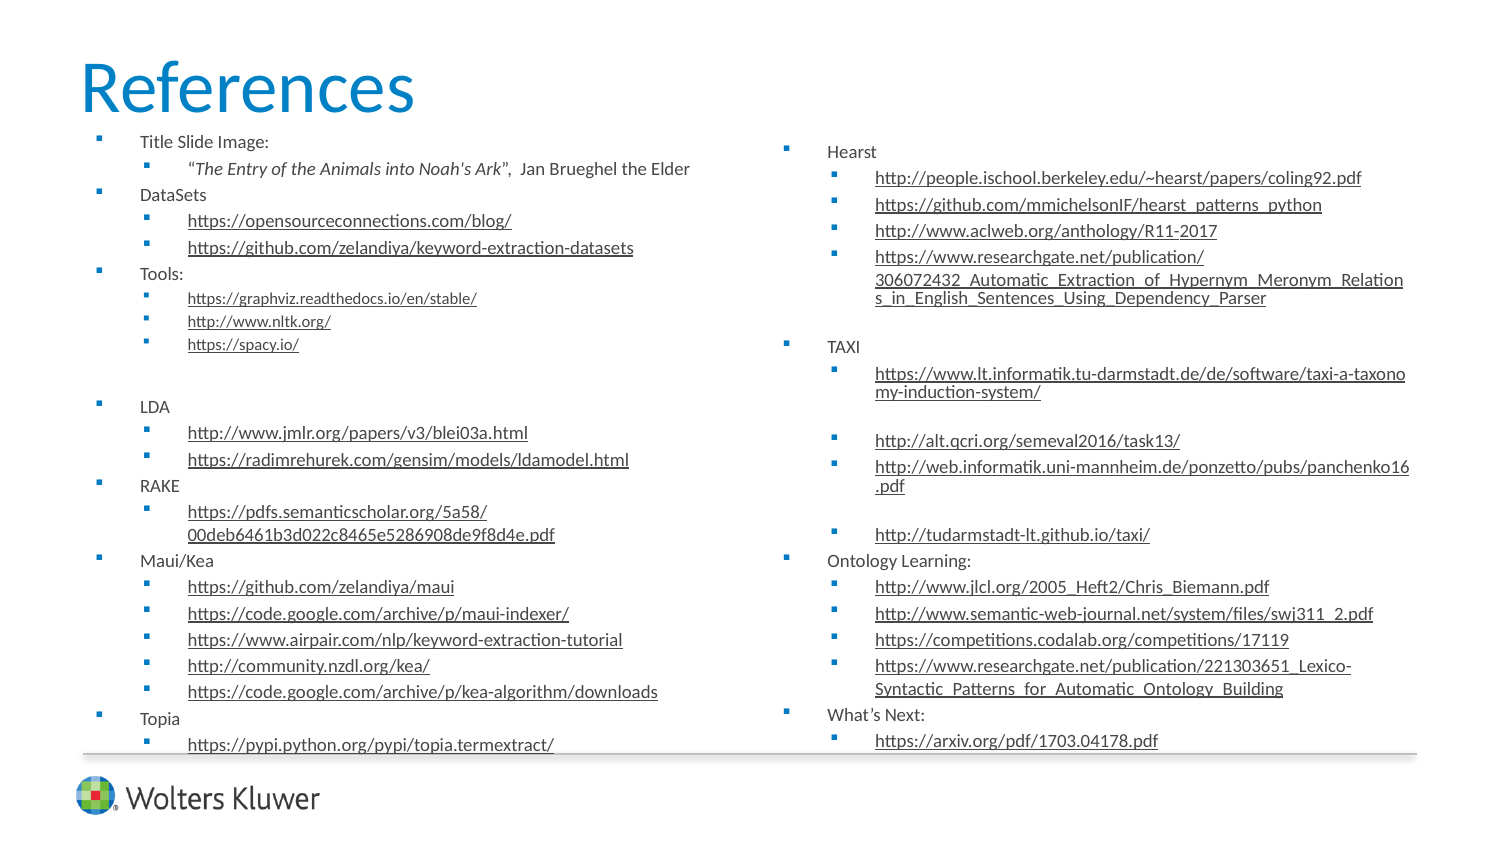

# References
Title Slide Image:
“The Entry of the Animals into Noah's Ark”,  Jan Brueghel the Elder
DataSets
https://opensourceconnections.com/blog/
https://github.com/zelandiya/keyword-extraction-datasets
Tools:
https://graphviz.readthedocs.io/en/stable/
http://www.nltk.org/
https://spacy.io/

LDA
http://www.jmlr.org/papers/v3/blei03a.html
https://radimrehurek.com/gensim/models/ldamodel.html
RAKE
https://pdfs.semanticscholar.org/5a58/00deb6461b3d022c8465e5286908de9f8d4e.pdf
Maui/Kea
https://github.com/zelandiya/maui
https://code.google.com/archive/p/maui-indexer/
https://www.airpair.com/nlp/keyword-extraction-tutorial
http://community.nzdl.org/kea/
https://code.google.com/archive/p/kea-algorithm/downloads
Topia
https://pypi.python.org/pypi/topia.termextract/
Hearst
http://people.ischool.berkeley.edu/~hearst/papers/coling92.pdf
https://github.com/mmichelsonIF/hearst_patterns_python
http://www.aclweb.org/anthology/R11-2017
https://www.researchgate.net/publication/306072432_Automatic_Extraction_of_Hypernym_Meronym_Relations_in_English_Sentences_Using_Dependency_Parser
TAXI
https://www.lt.informatik.tu-darmstadt.de/de/software/taxi-a-taxonomy-induction-system/
http://alt.qcri.org/semeval2016/task13/
http://web.informatik.uni-mannheim.de/ponzetto/pubs/panchenko16.pdf
http://tudarmstadt-lt.github.io/taxi/
Ontology Learning:
http://www.jlcl.org/2005_Heft2/Chris_Biemann.pdf
http://www.semantic-web-journal.net/system/files/swj311_2.pdf
https://competitions.codalab.org/competitions/17119
https://www.researchgate.net/publication/221303651_Lexico-Syntactic_Patterns_for_Automatic_Ontology_Building
What’s Next:
https://arxiv.org/pdf/1703.04178.pdf